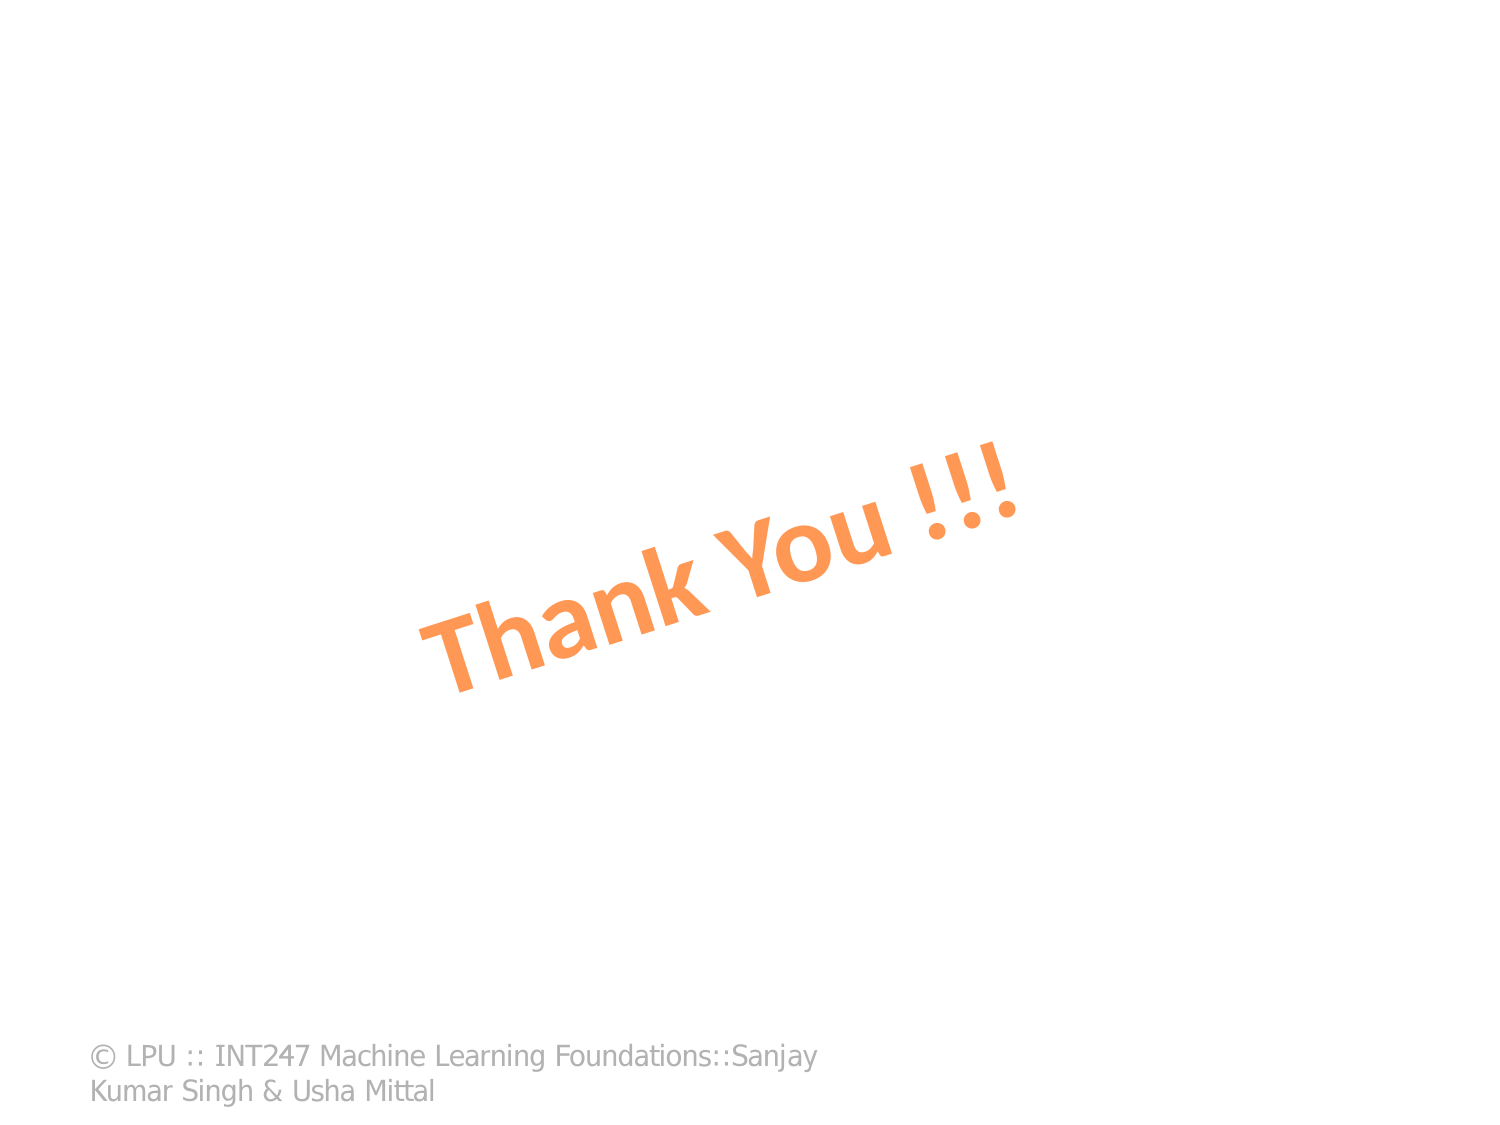

#

Thank You !!!
© LPU :: INT247 Machine Learning Foundations::Sanjay Kumar Singh & Usha Mittal